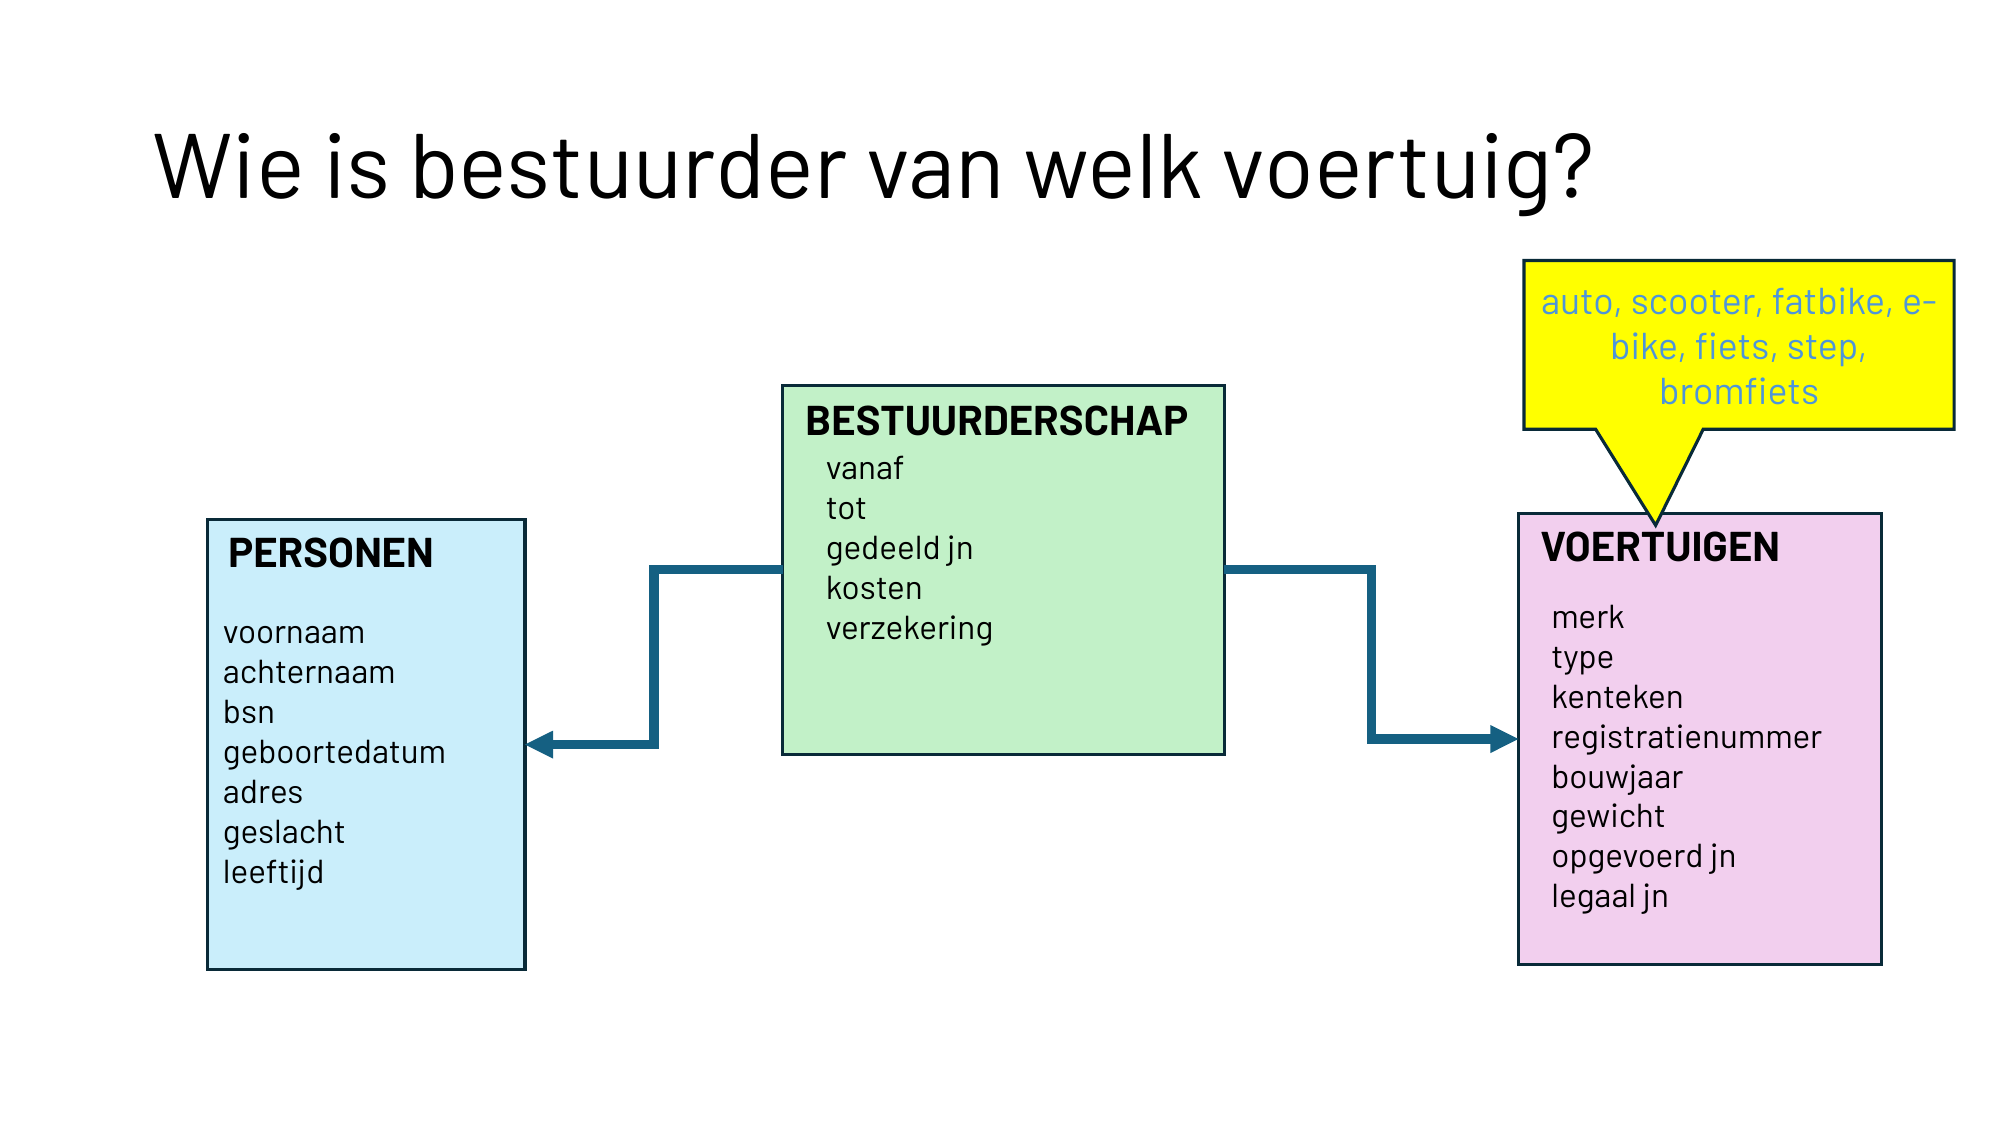

# Wie is bestuurder van welk voertuig?
auto, scooter, fatbike, e-bike, fiets, step, bromfiets

BESTUURDERSCHAP
vanaf
tot
gedeeld jn
kosten
verzekering

VOERTUIGEN

PERSONEN

merk
type
kenteken
registratienummer
bouwjaar
gewicht
opgevoerd jn
legaal jn

voornaam
achternaam
bsn
geboortedatum
adres
geslacht
leeftijd